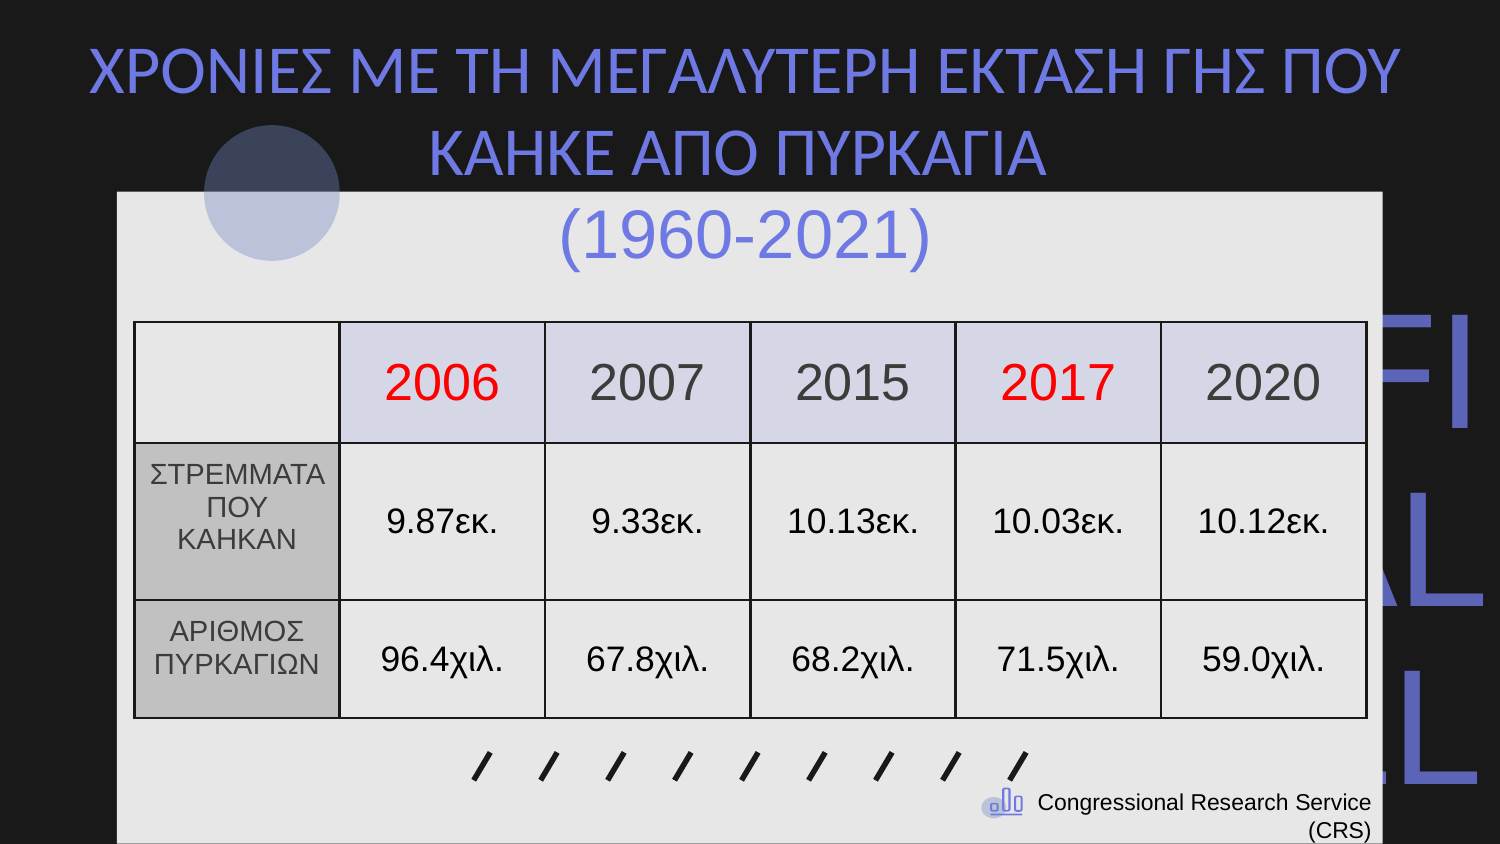

# ΧΡΟΝΙΕΣ ΜΕ ΤΗ ΜΕΓΑΛΥΤΕΡΗ ΕΚΤΑΣΗ ΓΗΣ ΠΟΥ ΚΑΗΚΕ ΑΠΟ ΠΥΡΚΑΓΙΑ
(1960-2021)

|  | 2006 | 2007 | 2015 | 2017 | 2020 |
| --- | --- | --- | --- | --- | --- |
| ΣΤΡΕΜΜΑΤΑ ΠΟΥ ΚΑΗΚΑΝ | 9.87εκ. | 9.33εκ. | 10.13εκ. | 10.03εκ. | 10.12εκ. |
| ΑΡΙΘΜΟΣ ΠΥΡΚΑΓΙΩΝ | 96.4χιλ. | 67.8χιλ. | 68.2χιλ. | 71.5χιλ. | 59.0χιλ. |

Congressional Research Service (CRS)